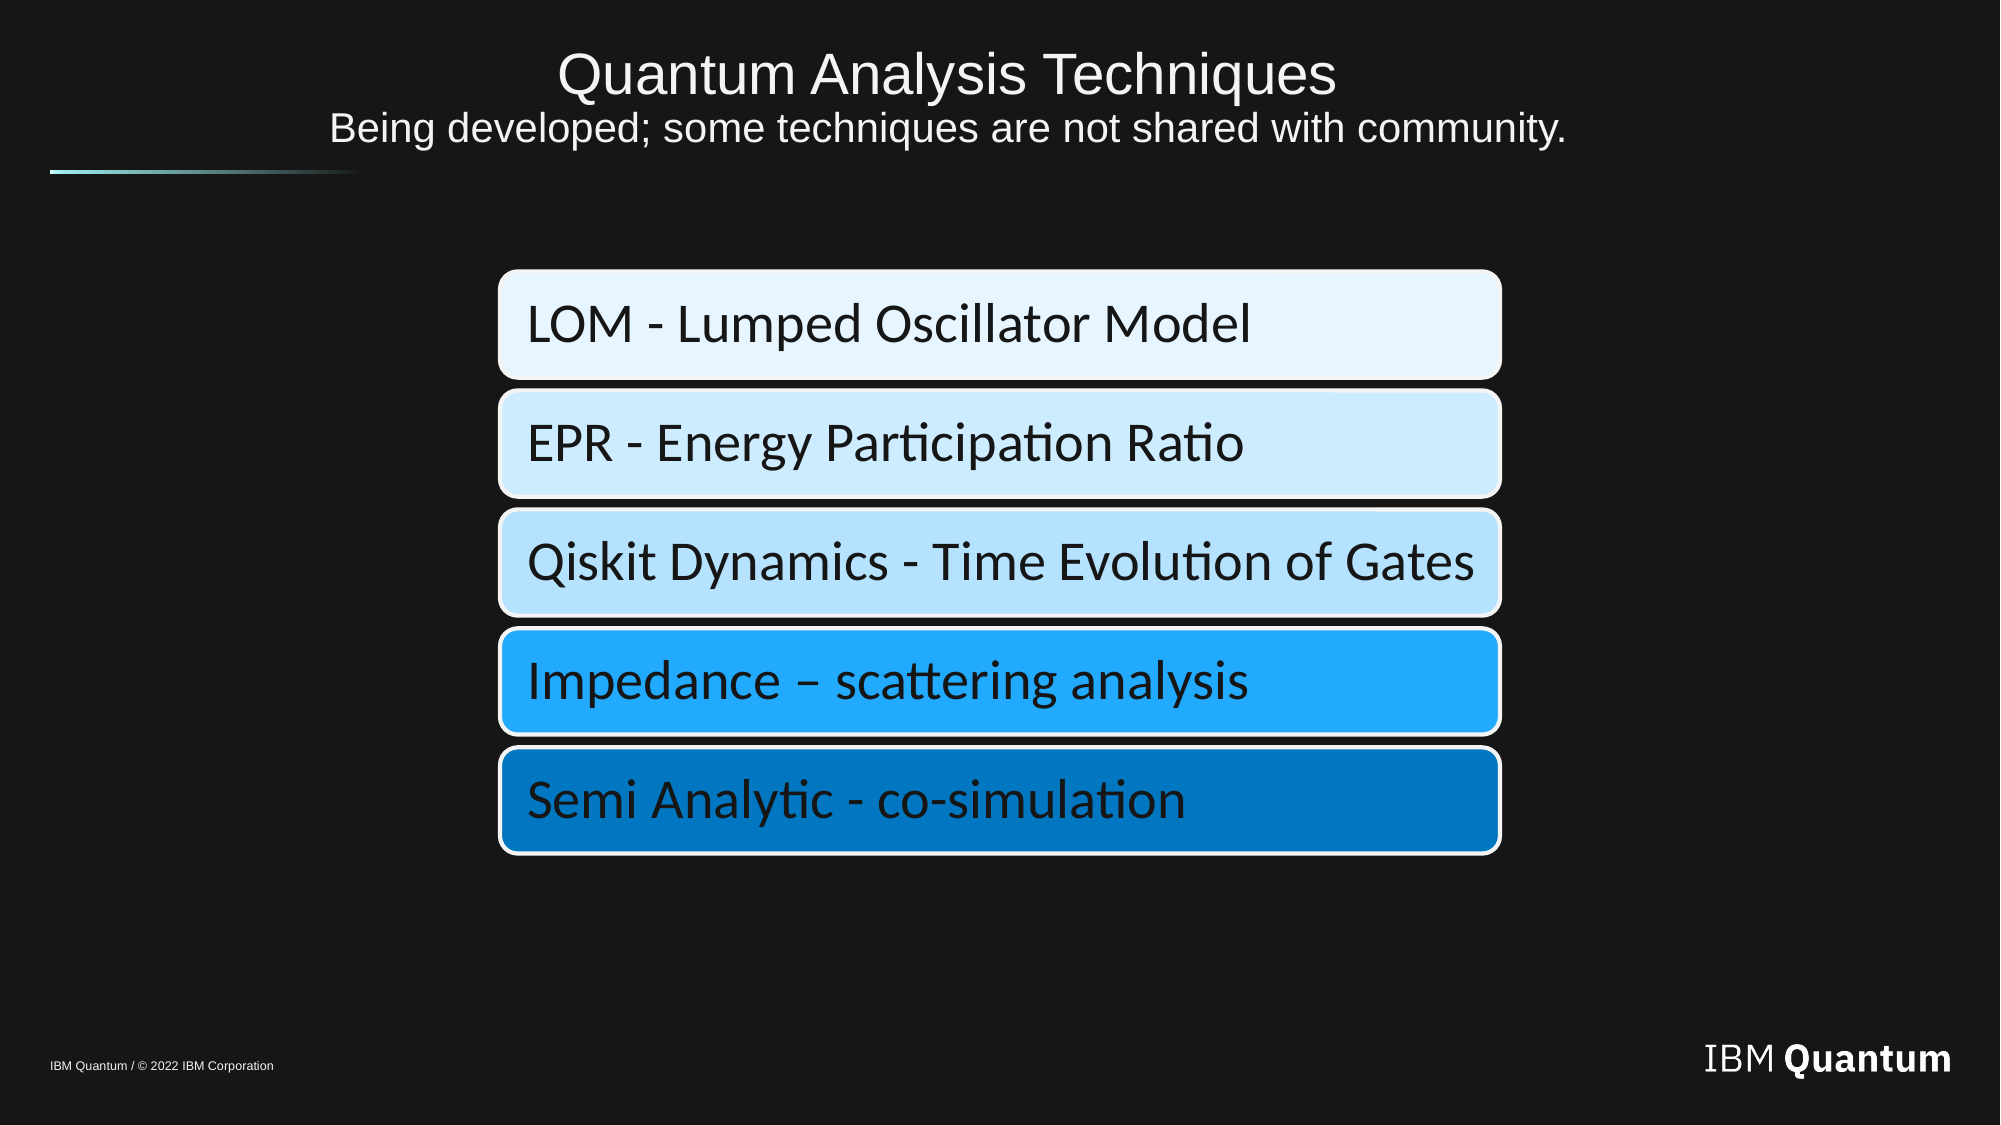

# Quantum Analysis Techniques Being developed; some techniques are not shared with community.
LOM - Lumped Oscillator Model
EPR - Energy Participation Ratio
Qiskit Dynamics - Time Evolution of Gates
Impedance – scattering analysis
Semi Analytic - co-simulation
IBM Quantum / © 2022 IBM Corporation